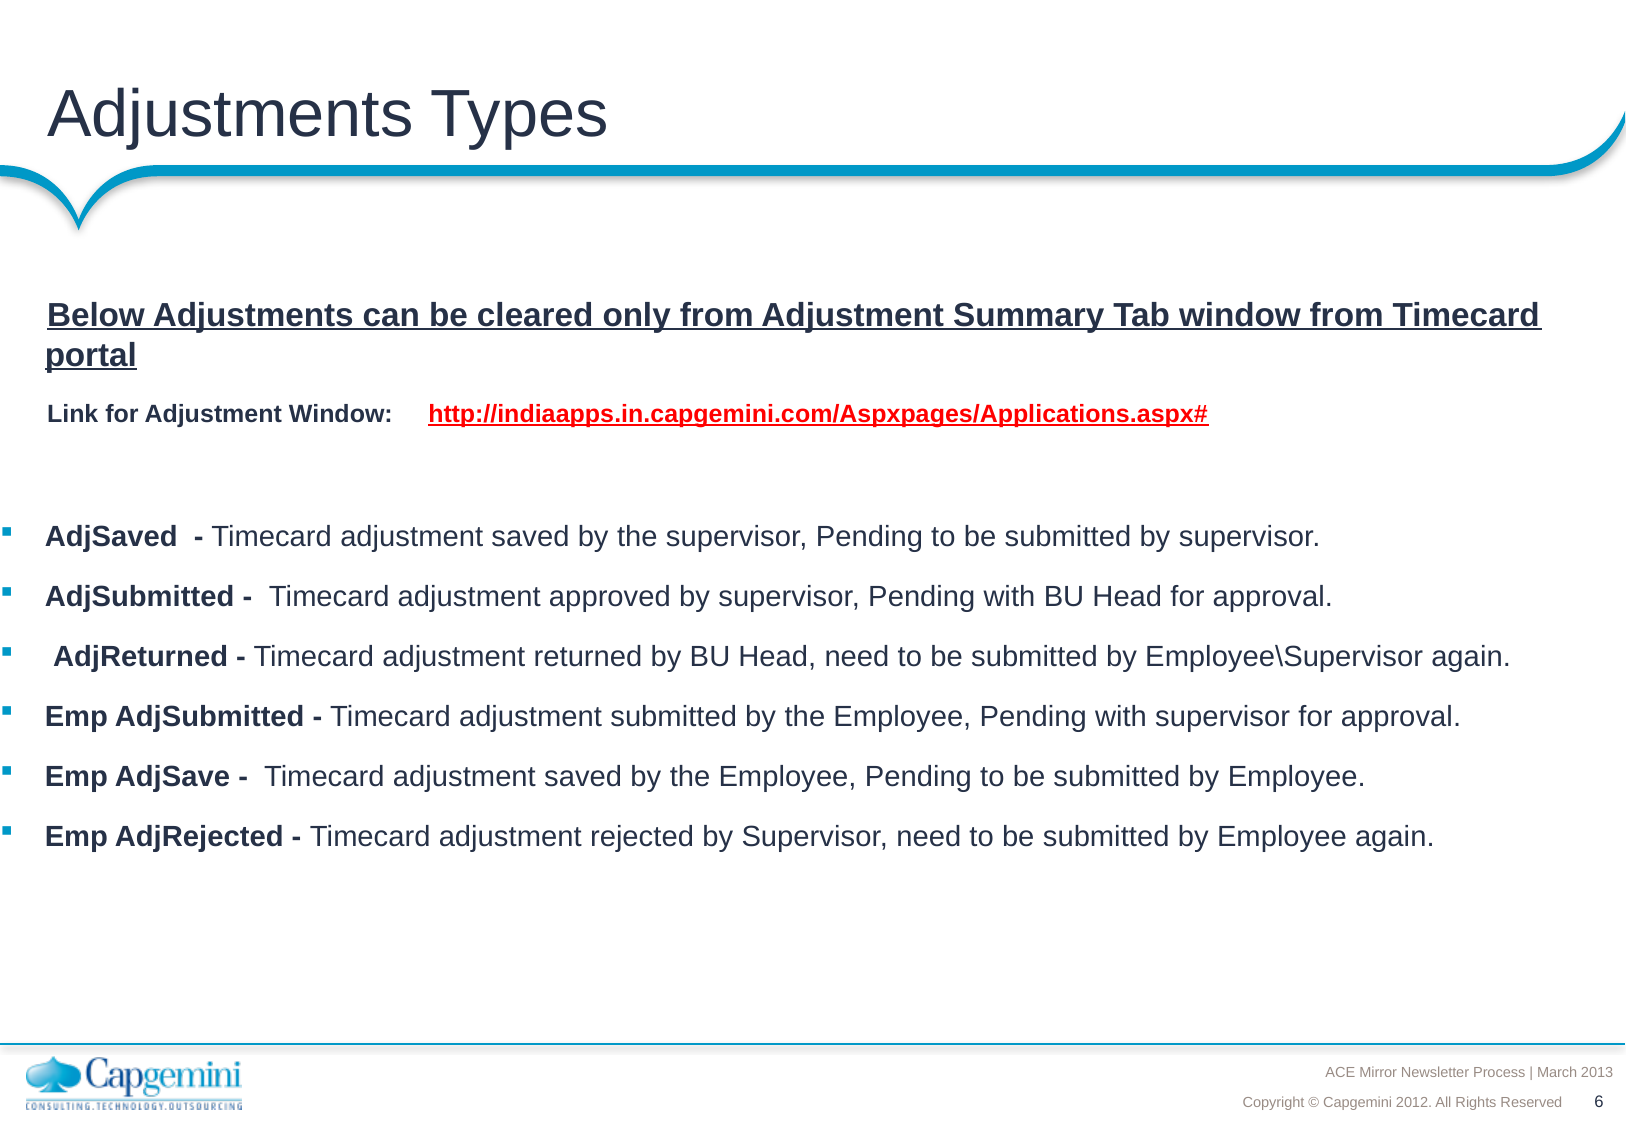

# Adjustments Types

Below Adjustments can be cleared only from Adjustment Summary Tab window from Timecard portal
Link for Adjustment Window:     http://indiaapps.in.capgemini.com/Aspxpages/Applications.aspx#

AdjSaved  - Timecard adjustment saved by the supervisor, Pending to be submitted by supervisor.
AdjSubmitted -  Timecard adjustment approved by supervisor, Pending with BU Head for approval.
 AdjReturned - Timecard adjustment returned by BU Head, need to be submitted by Employee\Supervisor again.
Emp AdjSubmitted - Timecard adjustment submitted by the Employee, Pending with supervisor for approval.
Emp AdjSave -  Timecard adjustment saved by the Employee, Pending to be submitted by Employee.
Emp AdjRejected - Timecard adjustment rejected by Supervisor, need to be submitted by Employee again.